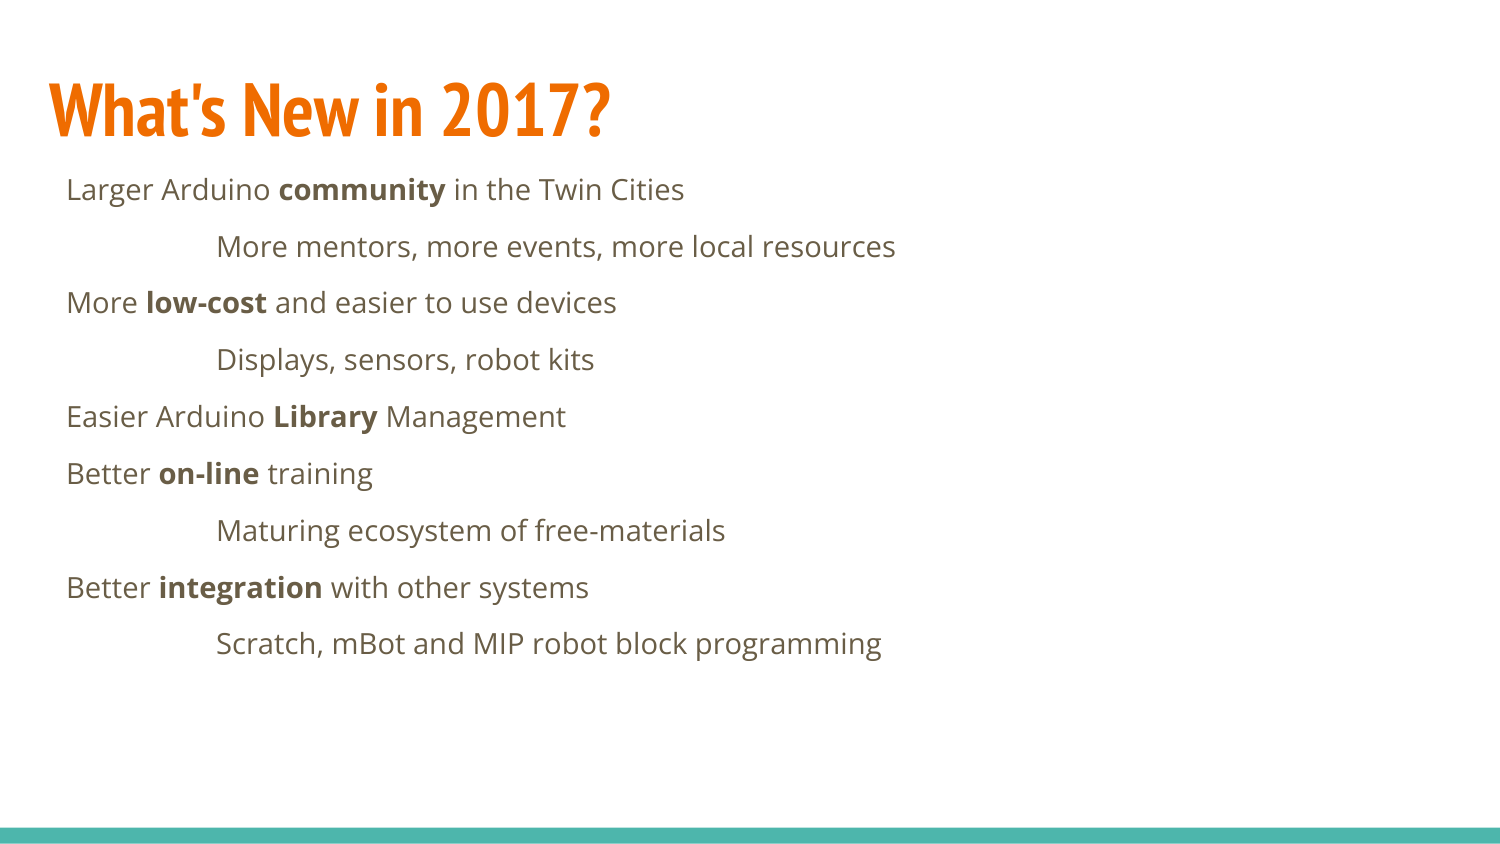

# What's New in 2017?
Larger Arduino community in the Twin Cities
	More mentors, more events, more local resources
More low-cost and easier to use devices
	Displays, sensors, robot kits
Easier Arduino Library Management
Better on-line training
	Maturing ecosystem of free-materials
Better integration with other systems
	Scratch, mBot and MIP robot block programming